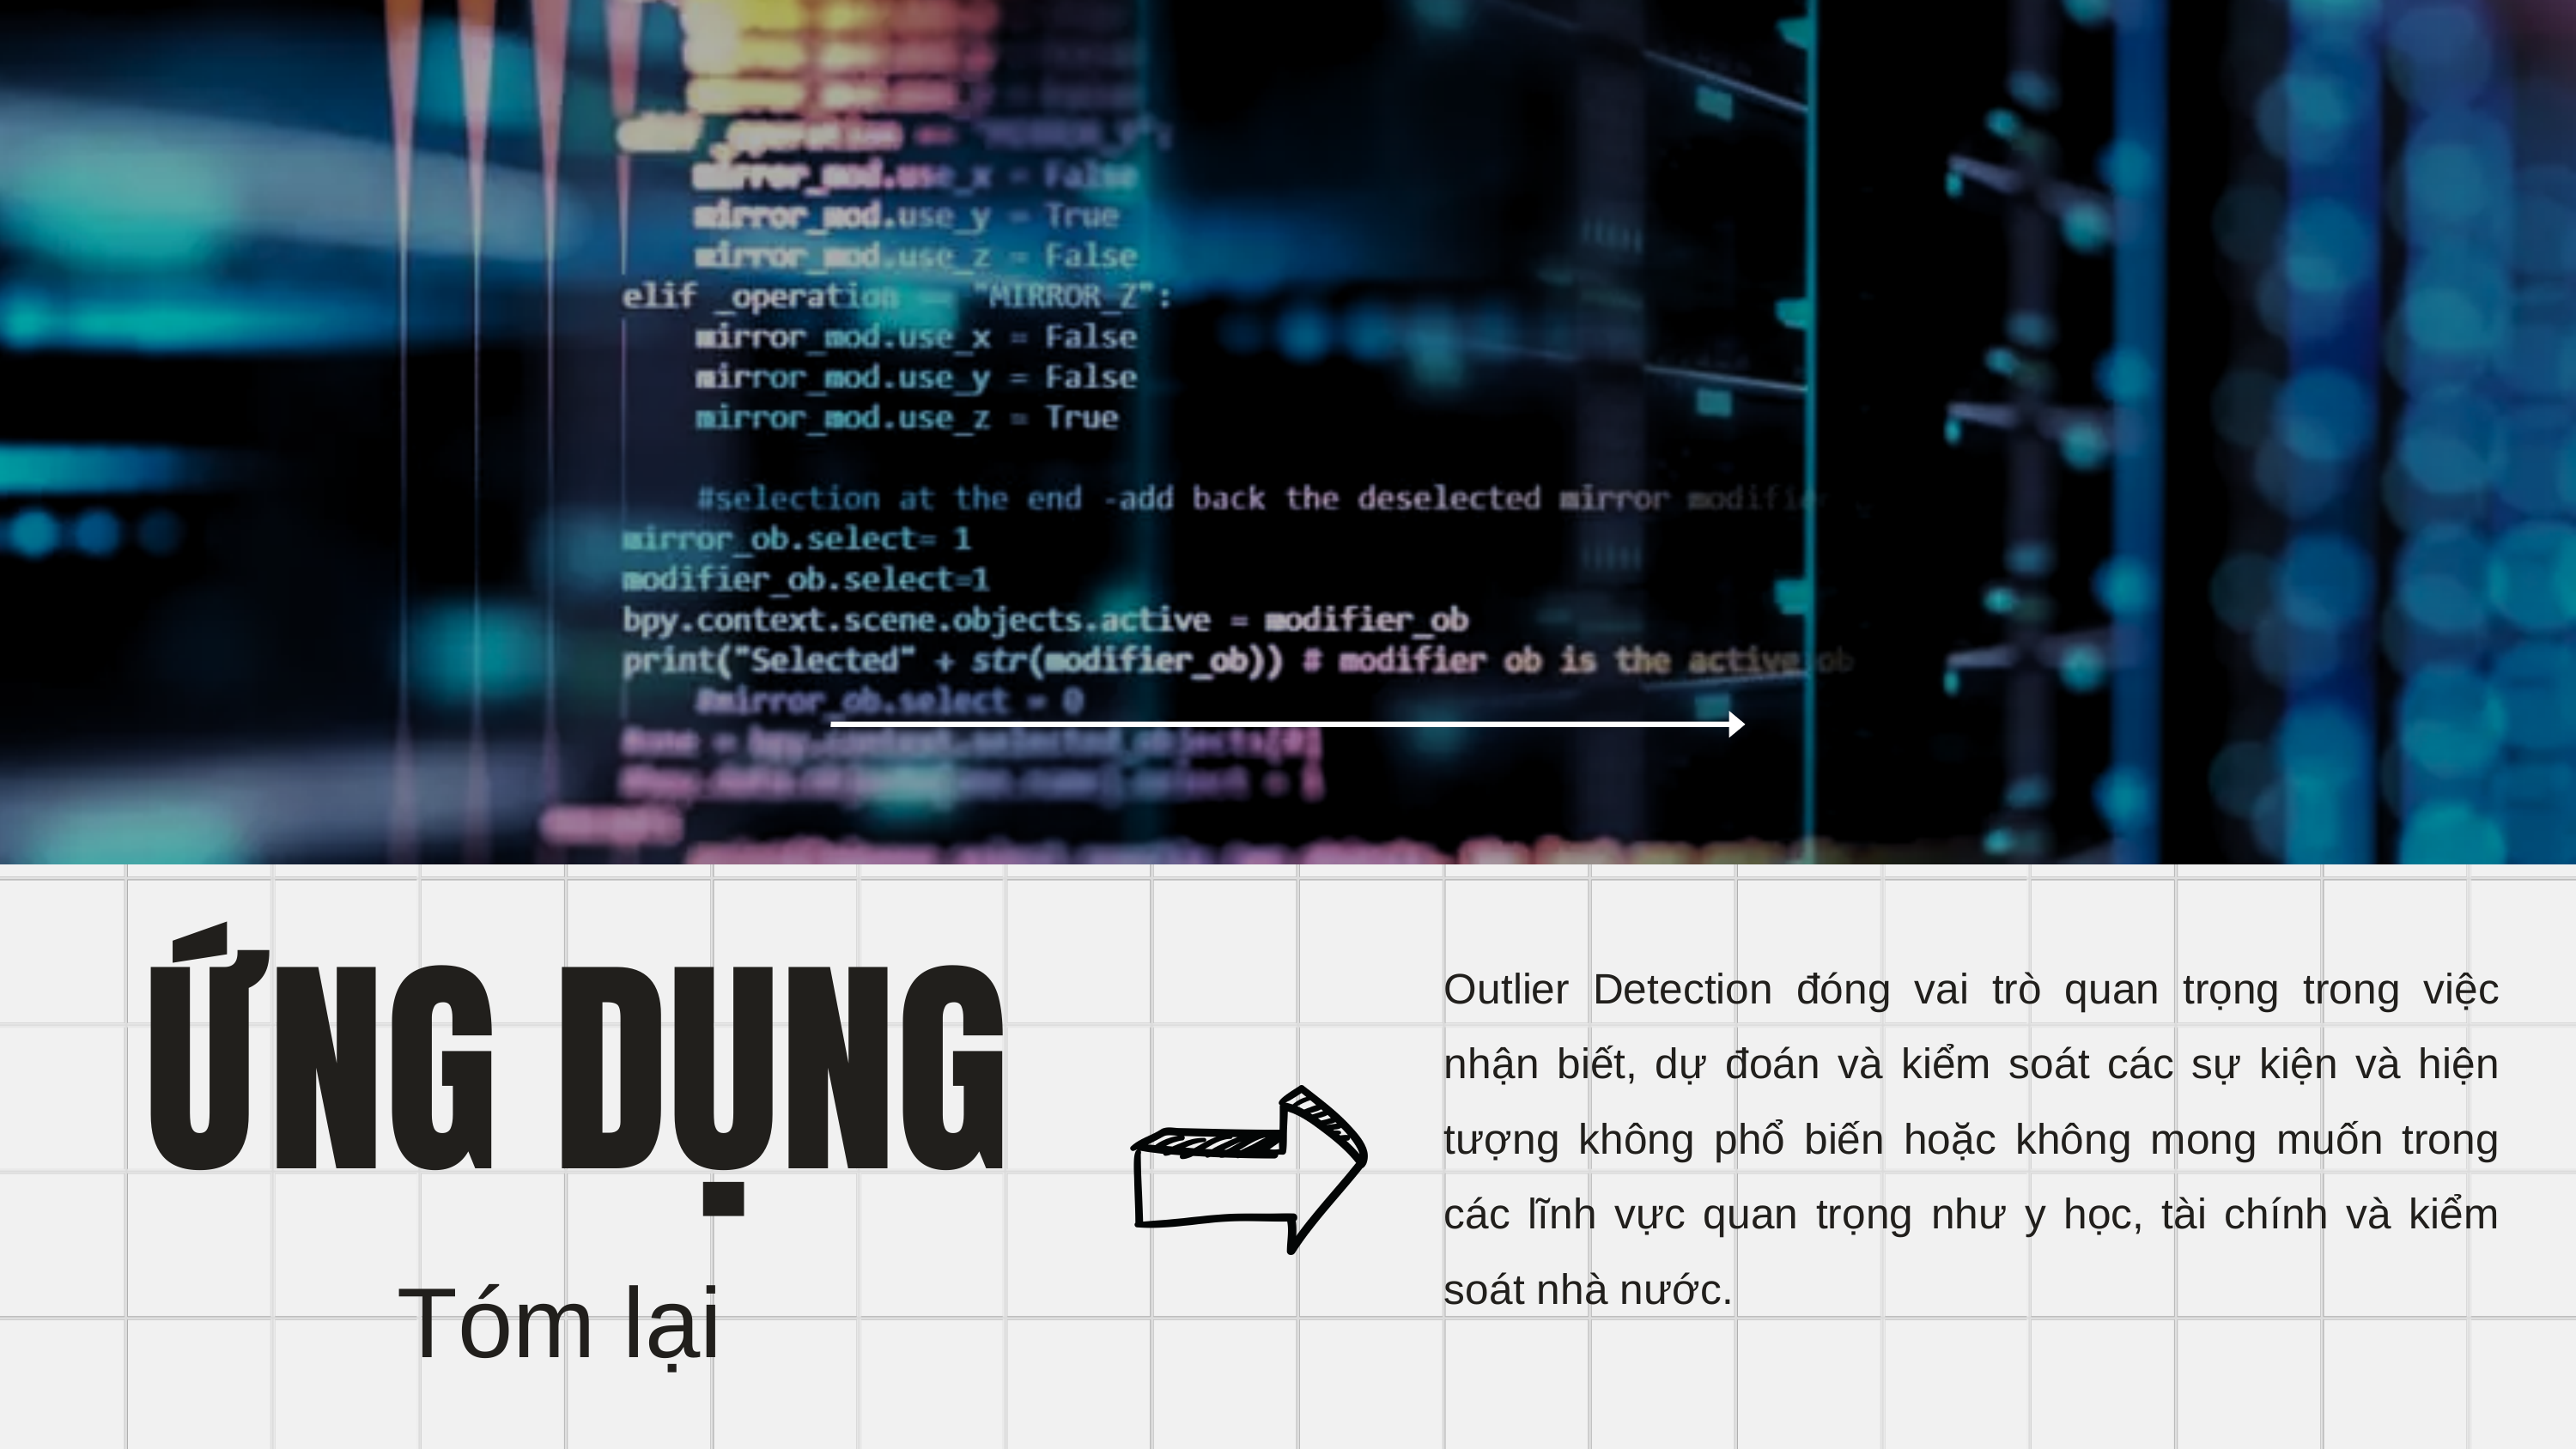

Outlier Detection đóng vai trò quan trọng trong việc nhận biết, dự đoán và kiểm soát các sự kiện và hiện tượng không phổ biến hoặc không mong muốn trong các lĩnh vực quan trọng như y học, tài chính và kiểm soát nhà nước.
ỨNG DỤNG

Tóm lại